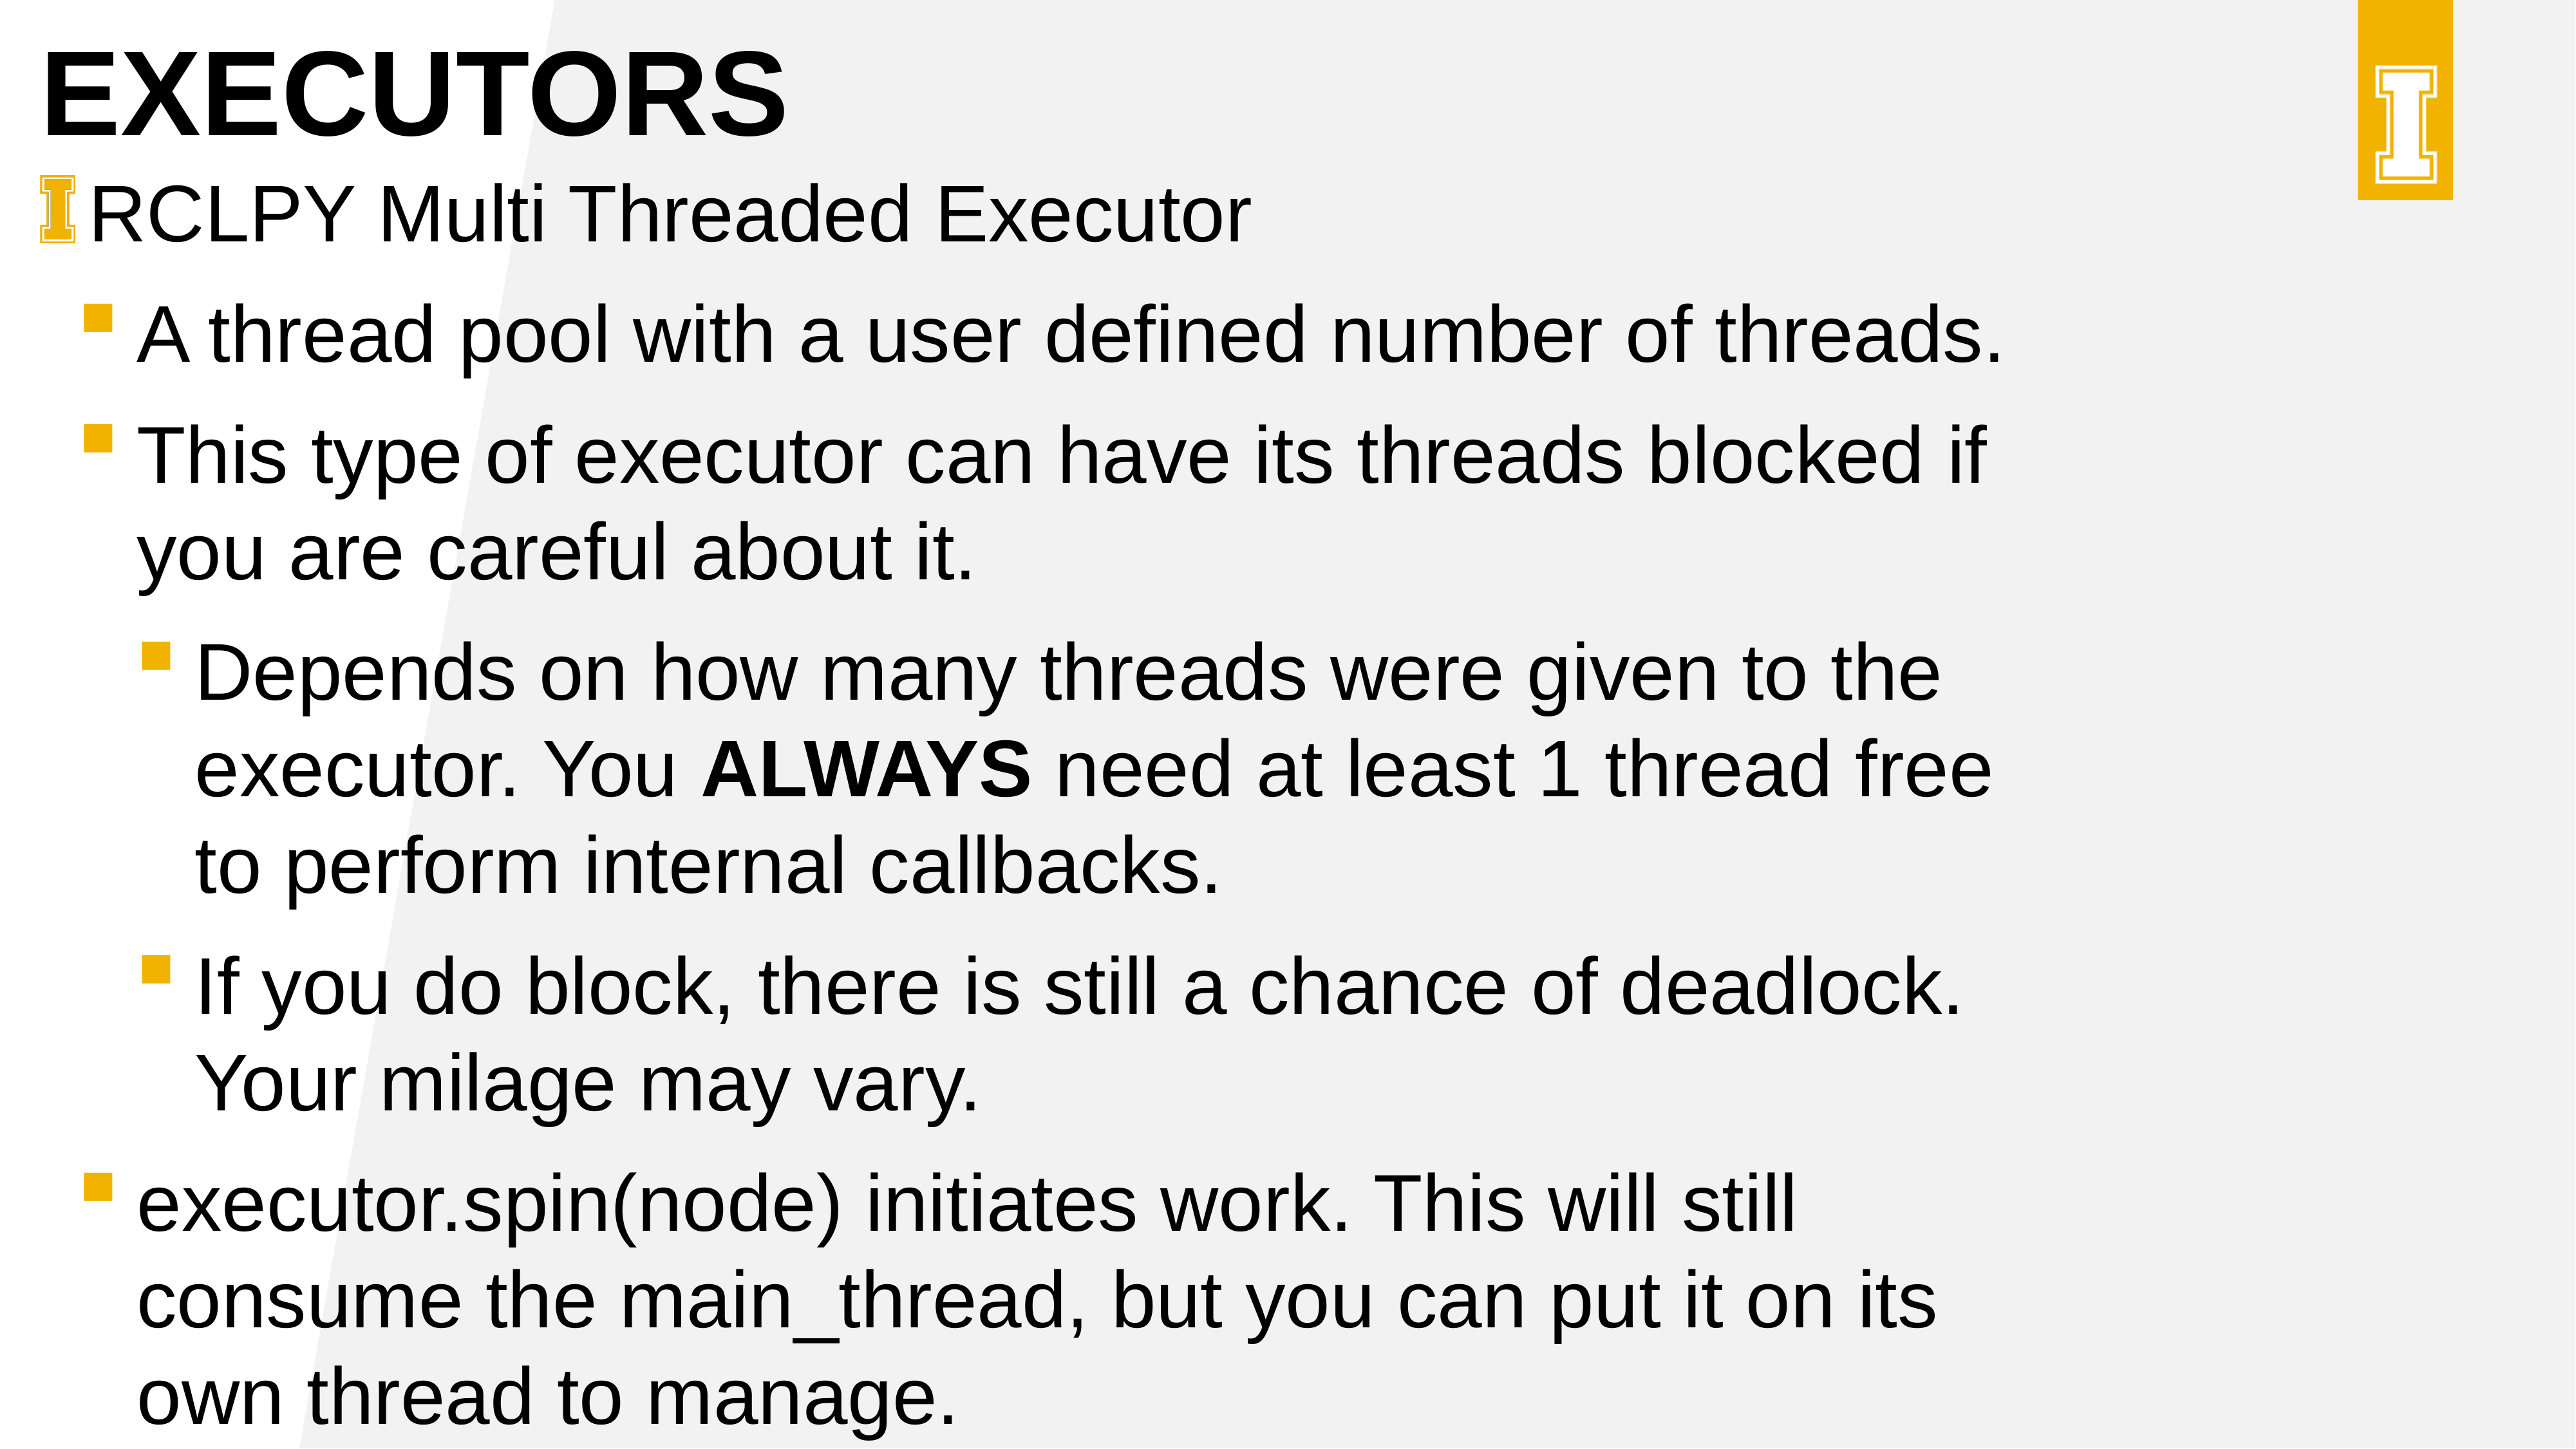

# Executors
RCLPY Multi Threaded Executor
A thread pool with a user defined number of threads.
This type of executor can have its threads blocked if you are careful about it.
Depends on how many threads were given to the executor. You ALWAYS need at least 1 thread free to perform internal callbacks.
If you do block, there is still a chance of deadlock. Your milage may vary.
executor.spin(node) initiates work. This will still consume the main_thread, but you can put it on its own thread to manage.